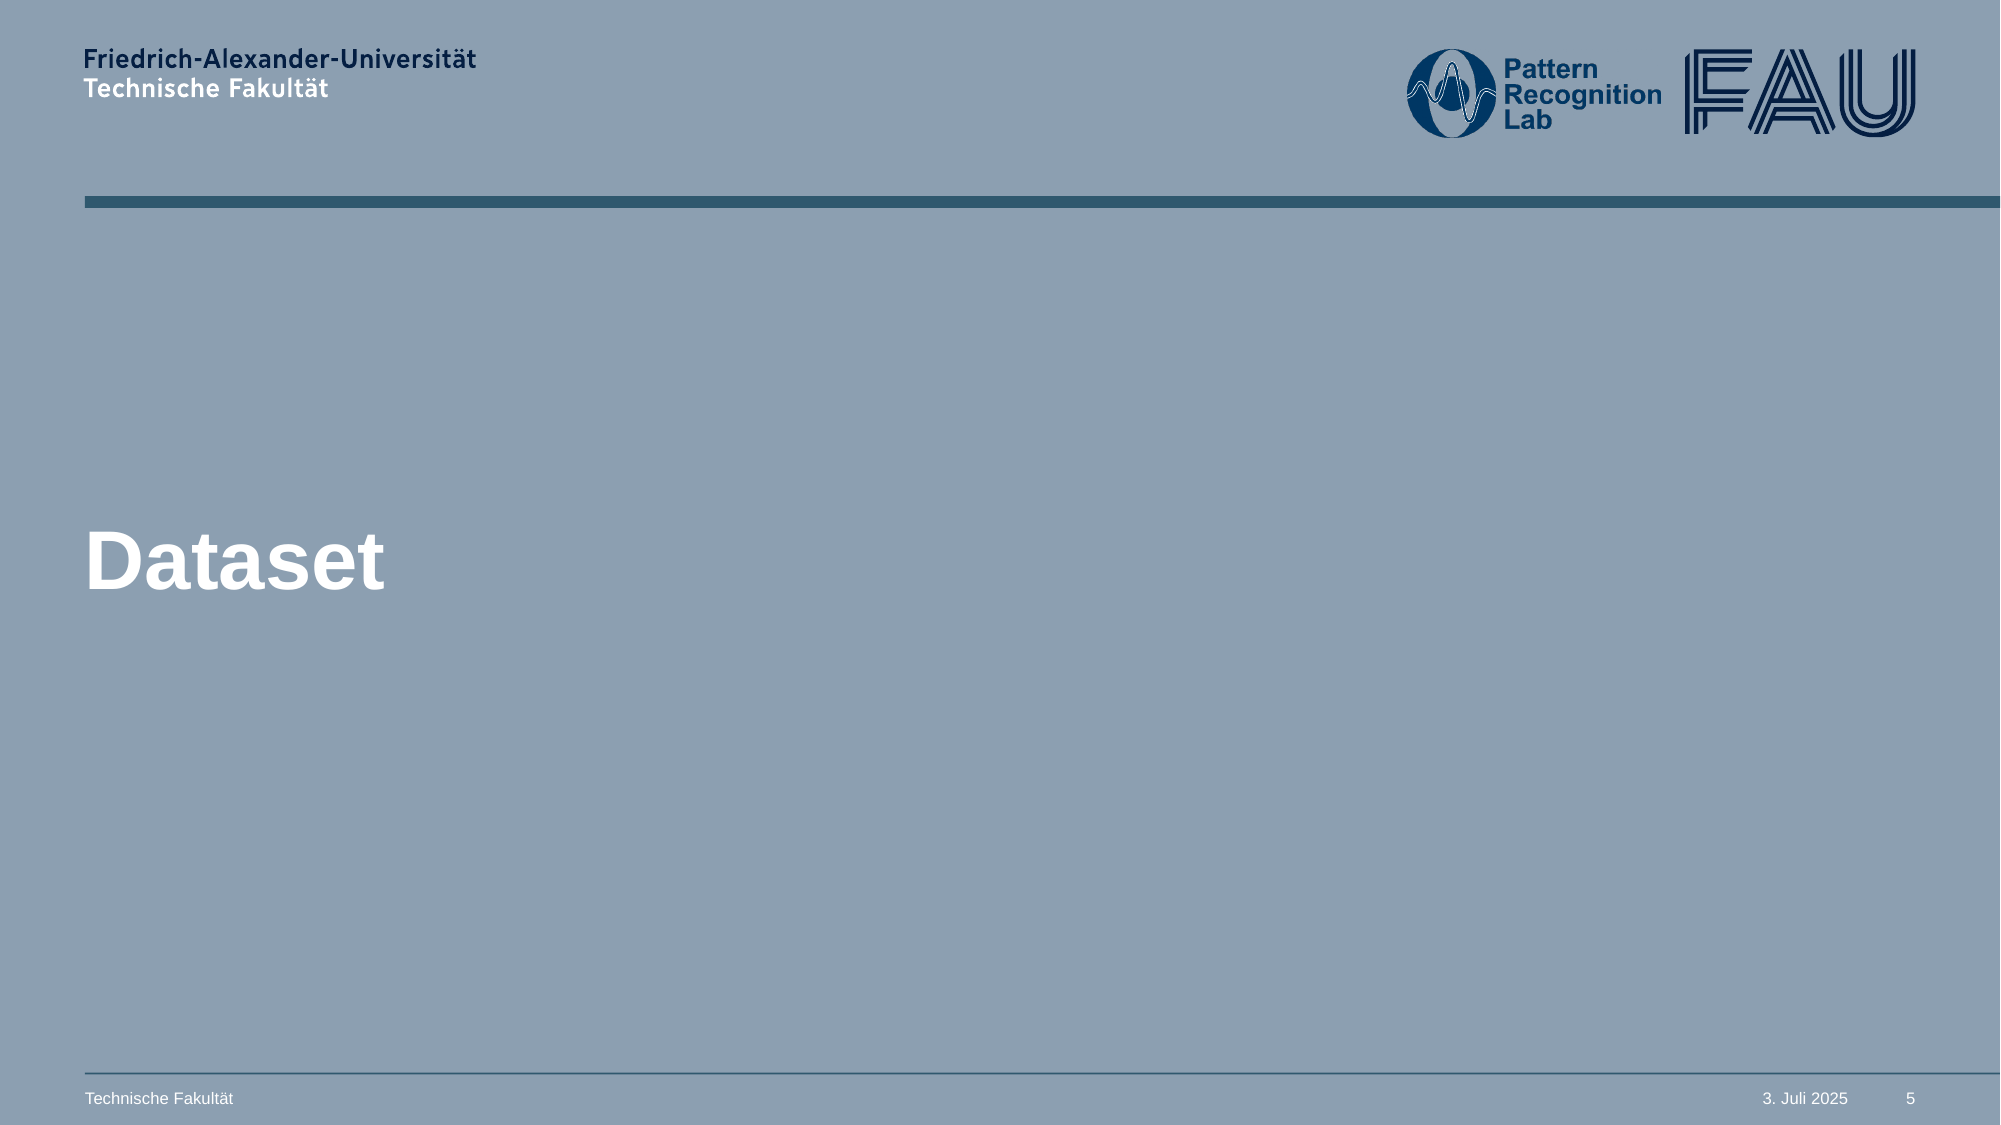

# Dataset
Technische Fakultät
3. Juli 2025
5